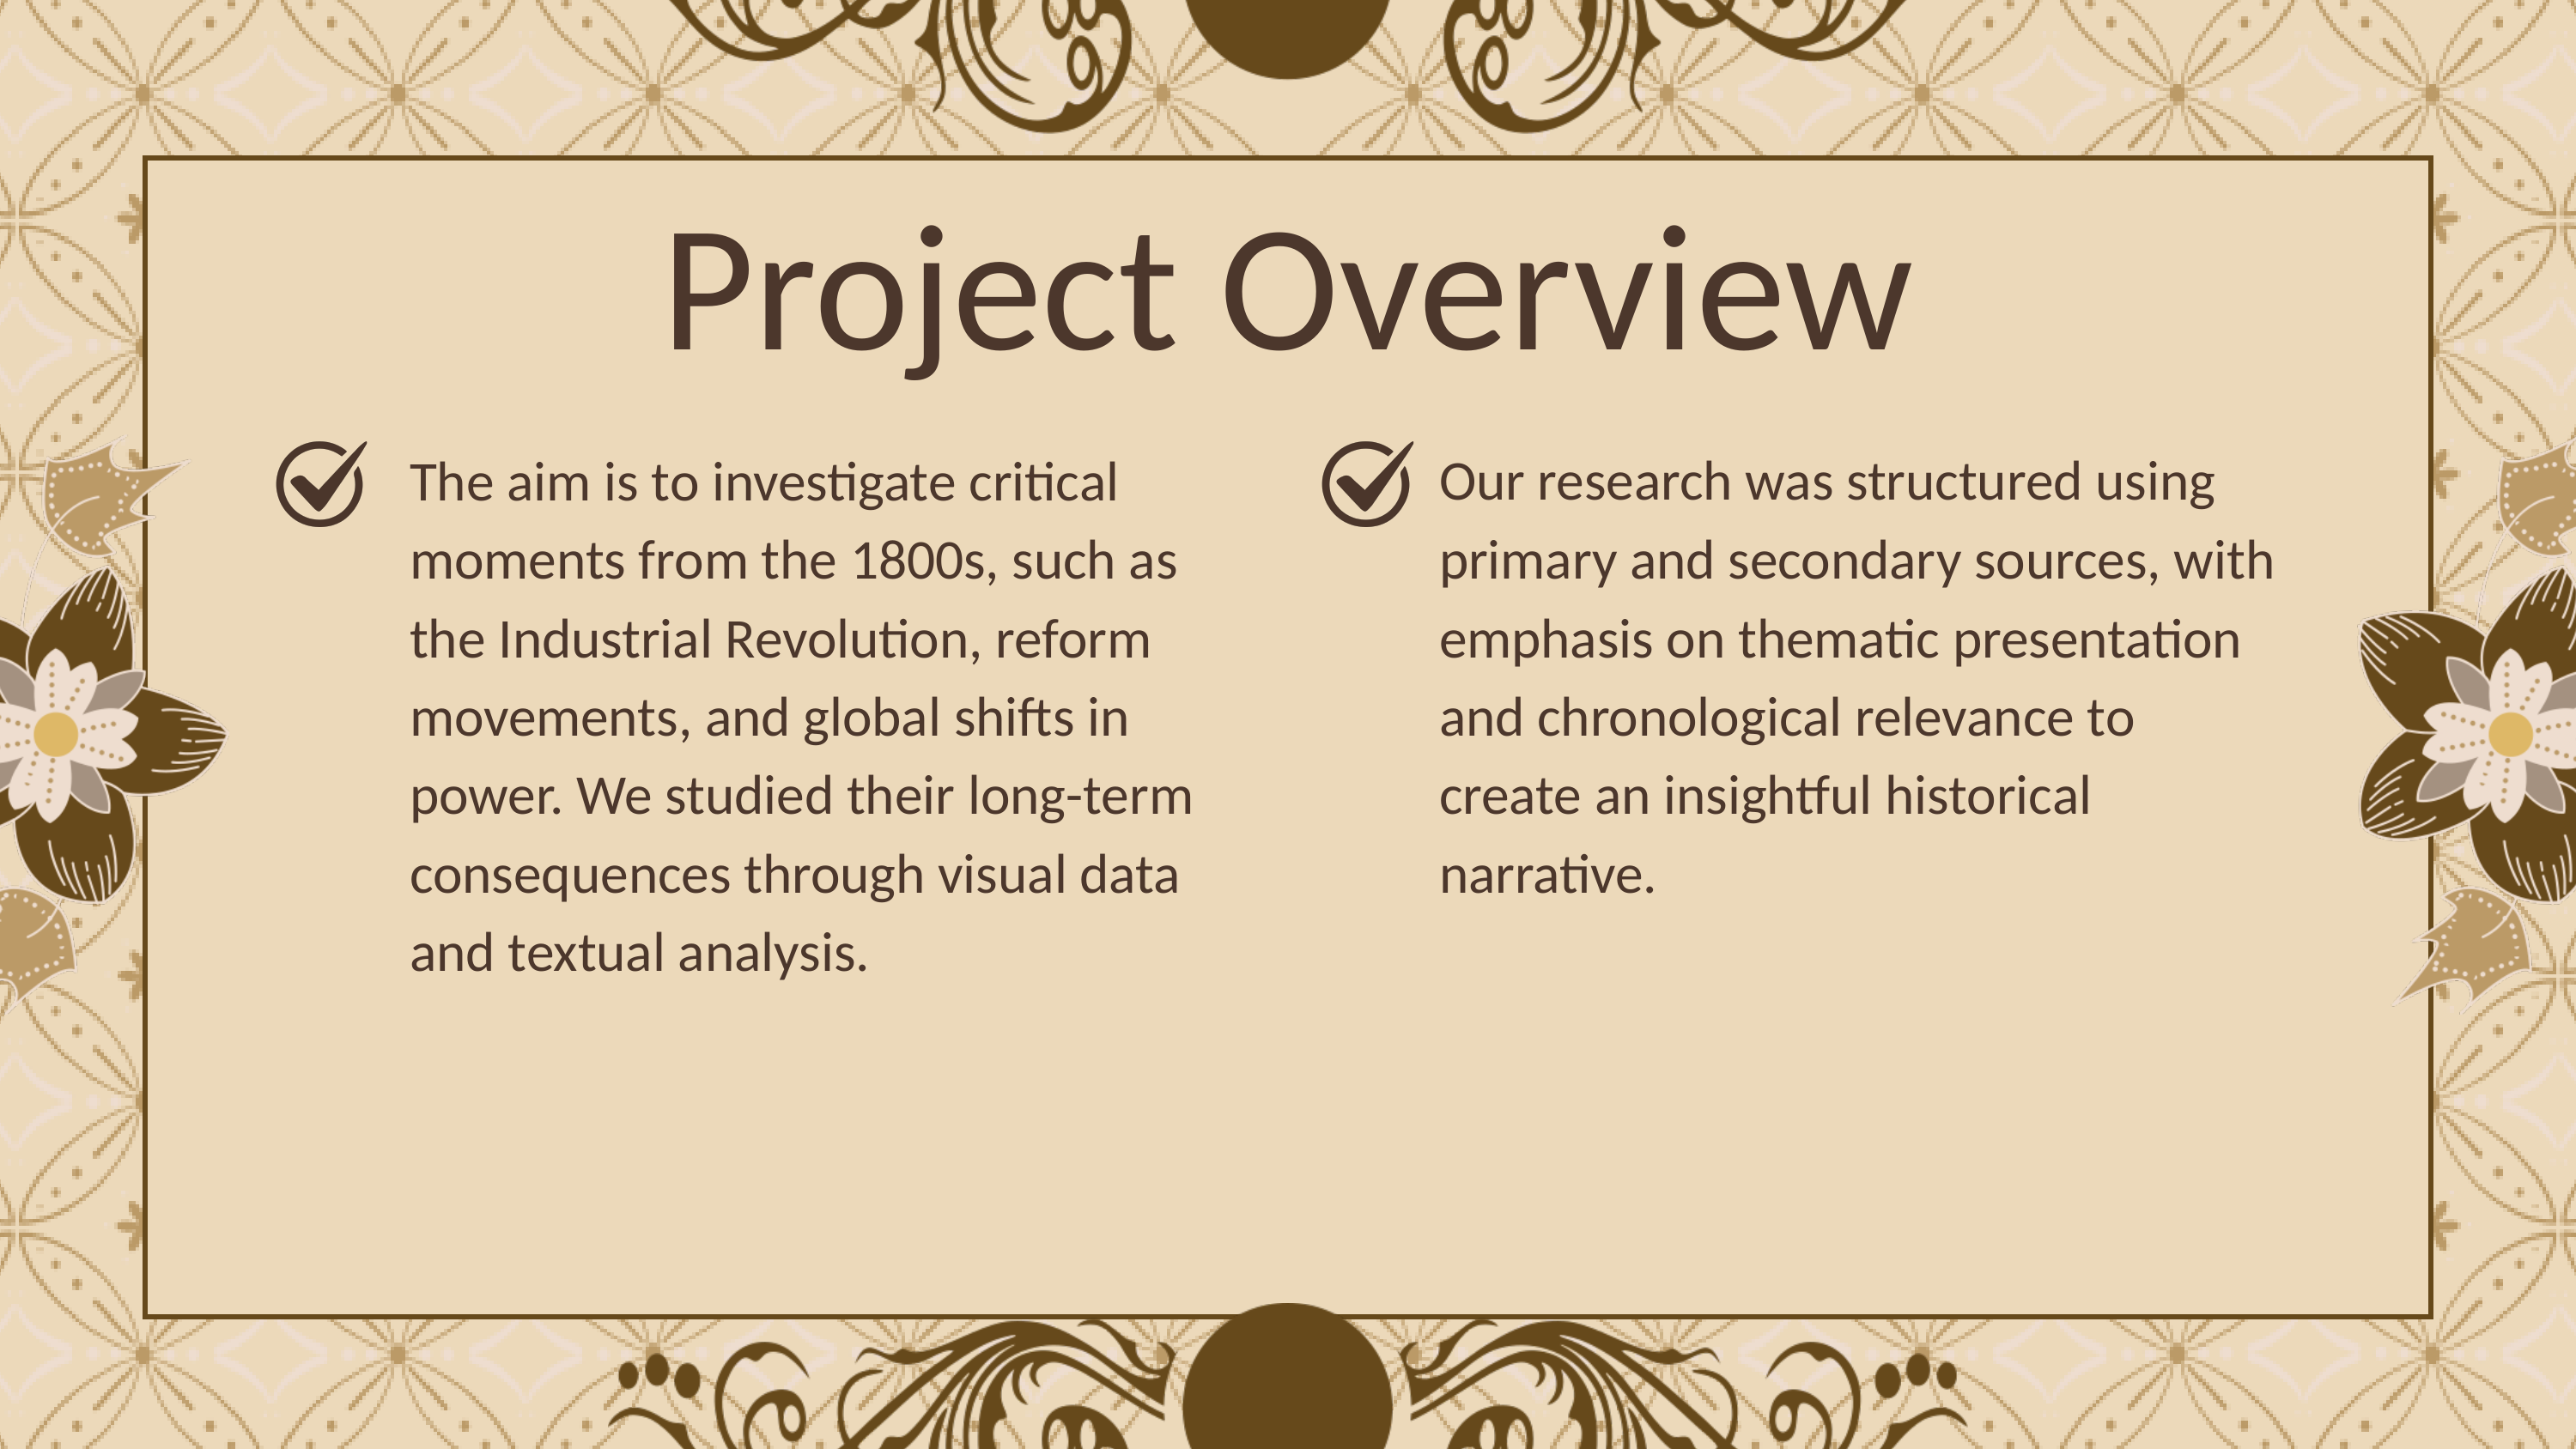

Project Overview

The aim is to investigate critical moments from the 1800s, such as the Industrial Revolution, reform movements, and global shifts in power. We studied their long-term consequences through visual data and textual analysis.
Our research was structured using primary and secondary sources, with emphasis on thematic presentation and chronological relevance to create an insightful historical narrative.